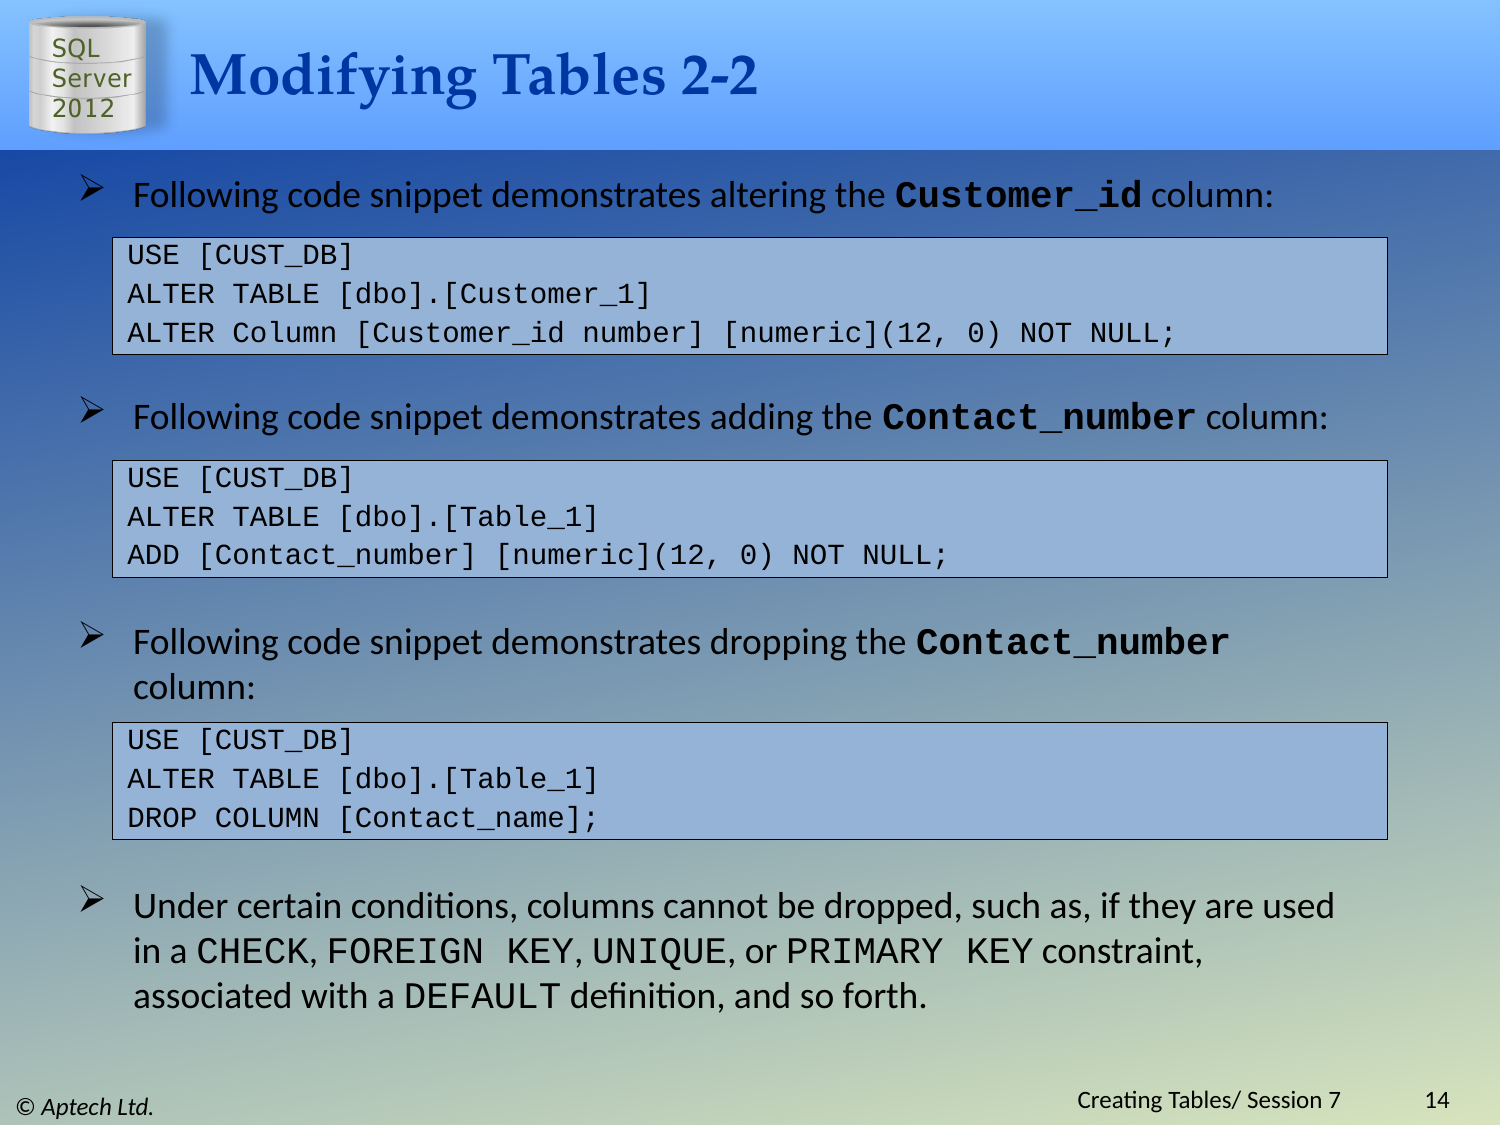

# Modifying Tables 2-2
Following code snippet demonstrates altering the Customer_id column:
USE [CUST_DB]
ALTER TABLE [dbo].[Customer_1]
ALTER Column [Customer_id number] [numeric](12, 0) NOT NULL;
Following code snippet demonstrates adding the Contact_number column:
USE [CUST_DB]
ALTER TABLE [dbo].[Table_1]
ADD [Contact_number] [numeric](12, 0) NOT NULL;
Following code snippet demonstrates dropping the Contact_number column:
USE [CUST_DB]
ALTER TABLE [dbo].[Table_1]
DROP COLUMN [Contact_name];
Under certain conditions, columns cannot be dropped, such as, if they are used in a CHECK, FOREIGN KEY, UNIQUE, or PRIMARY KEY constraint, associated with a DEFAULT definition, and so forth.
Creating Tables/ Session 7
14